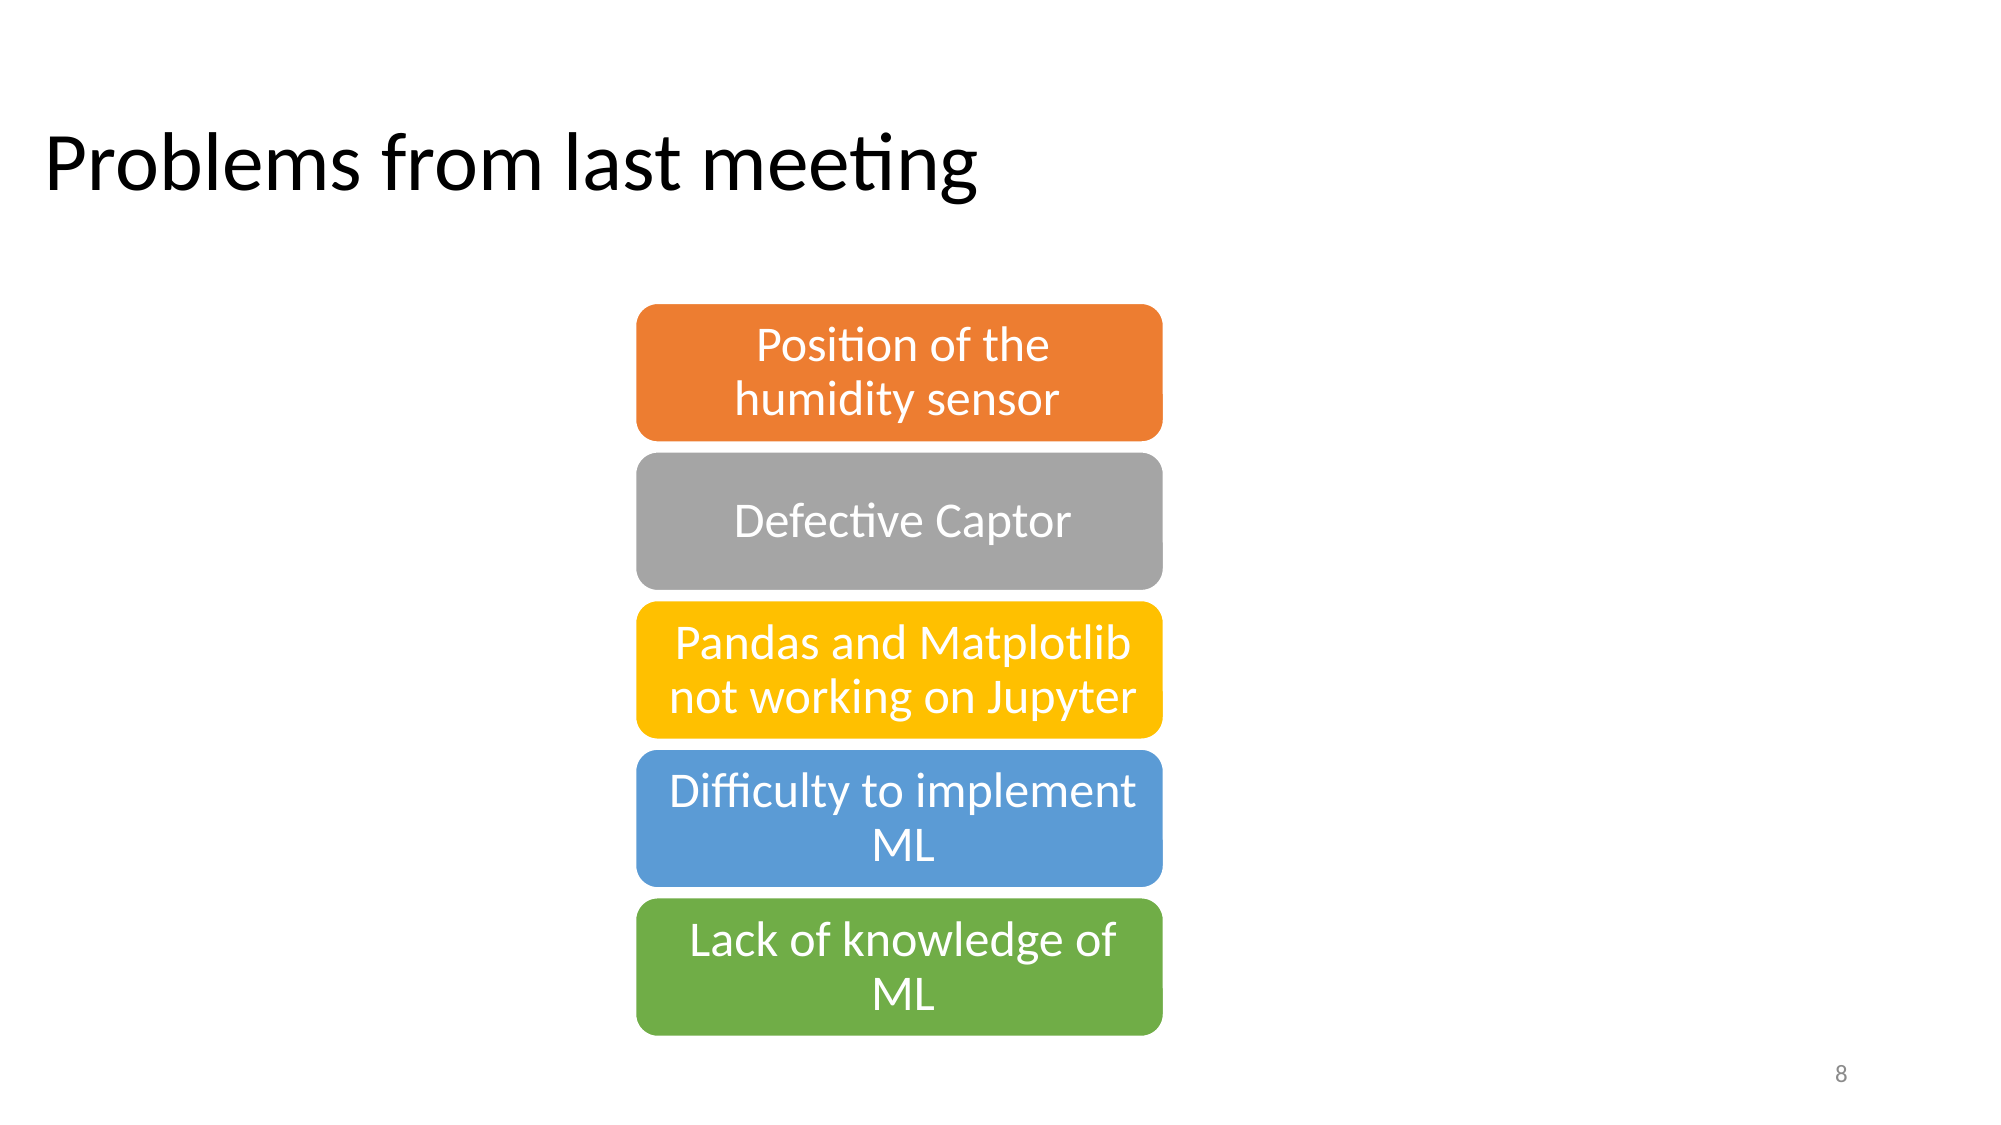

Problems from last meeting
Position of the humidity sensor
Defective Captor
Pandas and Matplotlib not working on Jupyter
Difficulty to implement ML
Lack of knowledge of ML
8